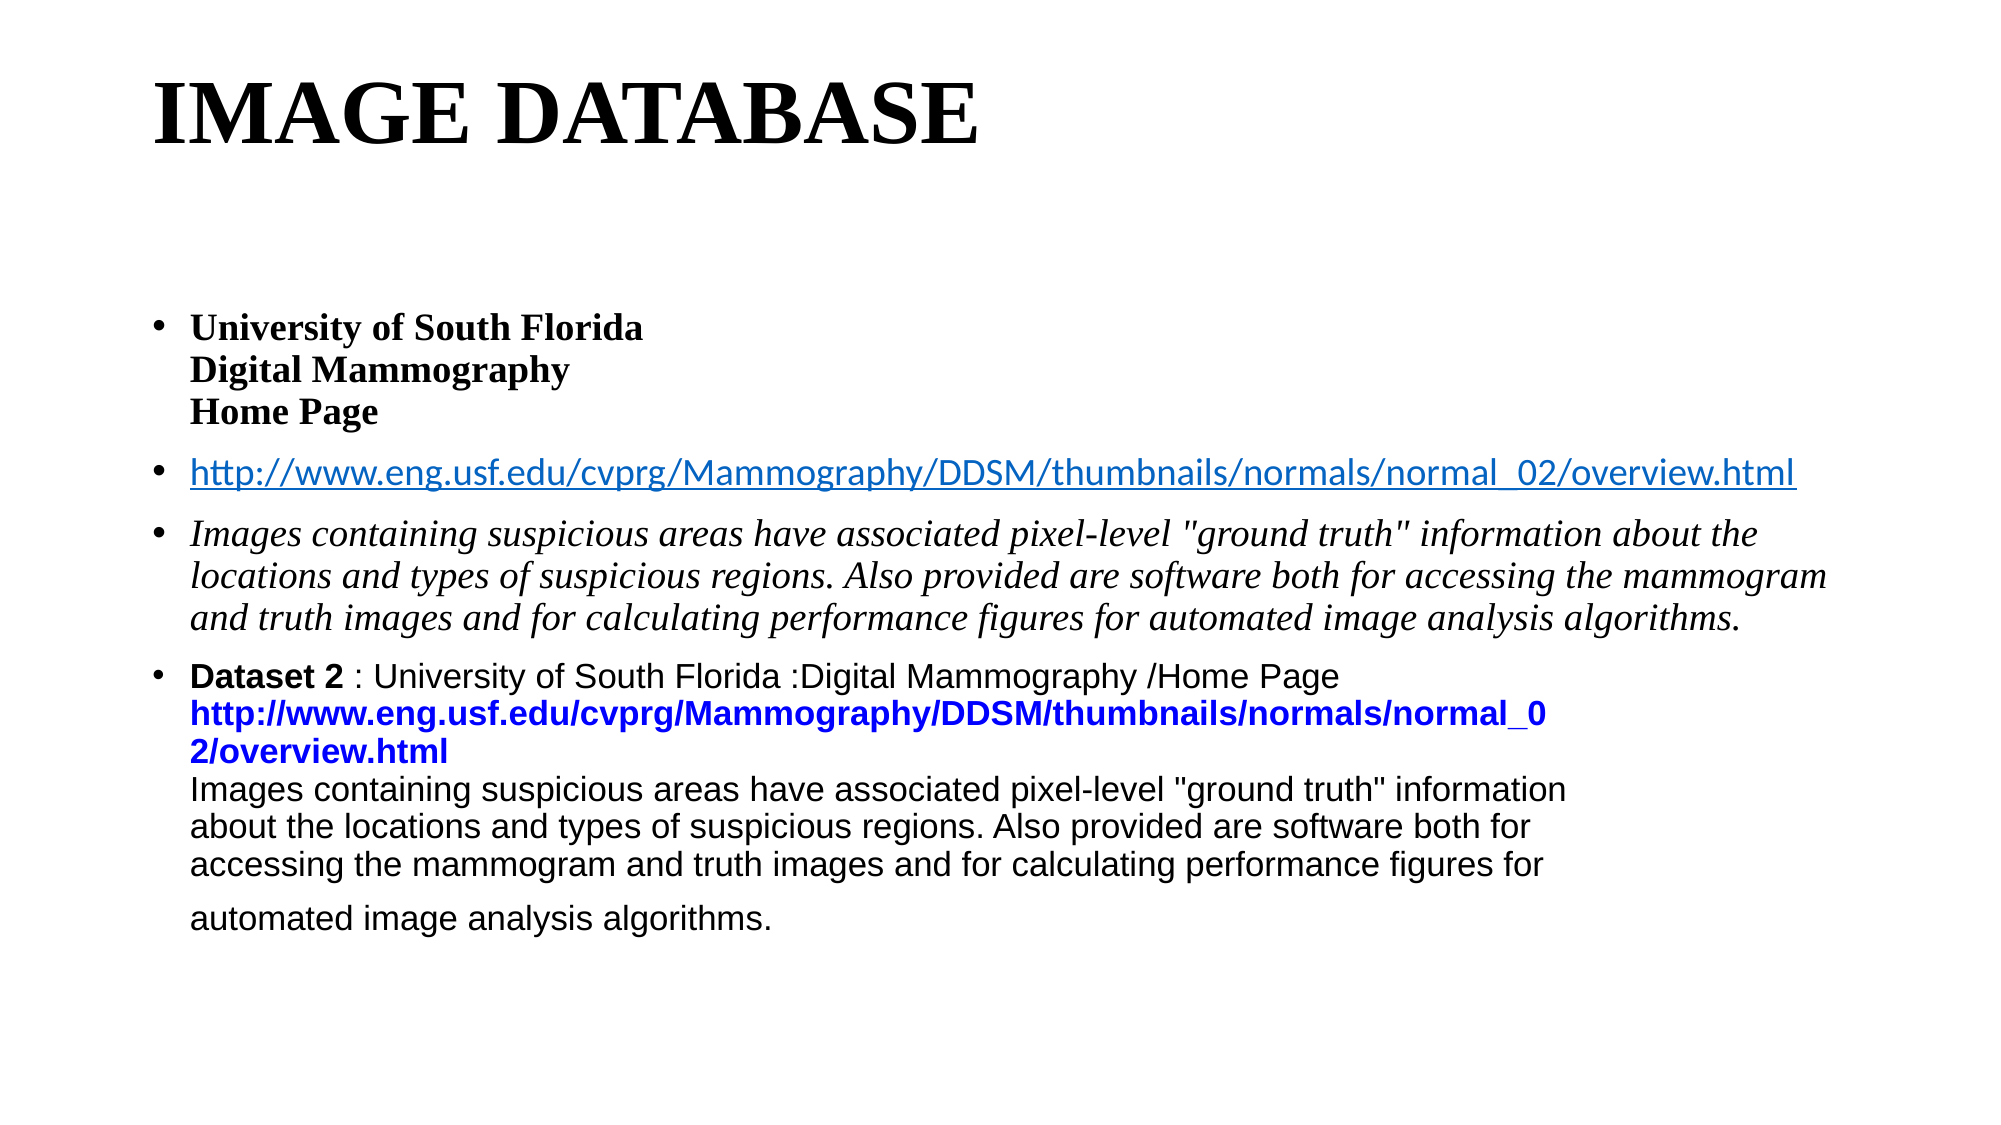

# IMAGE DATABASE
University of South Florida
Digital Mammography
Home Page
http://www.eng.usf.edu/cvprg/Mammography/DDSM/thumbnails/normals/normal_02/overview.html
Images containing suspicious areas have associated pixel-level "ground truth" information about the locations and types of suspicious regions. Also provided are software both for accessing the mammogram and truth images and for calculating performance figures for automated image analysis algorithms.
Dataset 2 : University of South Florida :Digital Mammography /Home Page
http://www.eng.usf.edu/cvprg/Mammography/DDSM/thumbnails/normals/normal_0
2/overview.html
Images containing suspicious areas have associated pixel-level "ground truth" information
about the locations and types of suspicious regions. Also provided are software both for
accessing the mammogram and truth images and for calculating performance figures for
automated image analysis algorithms.